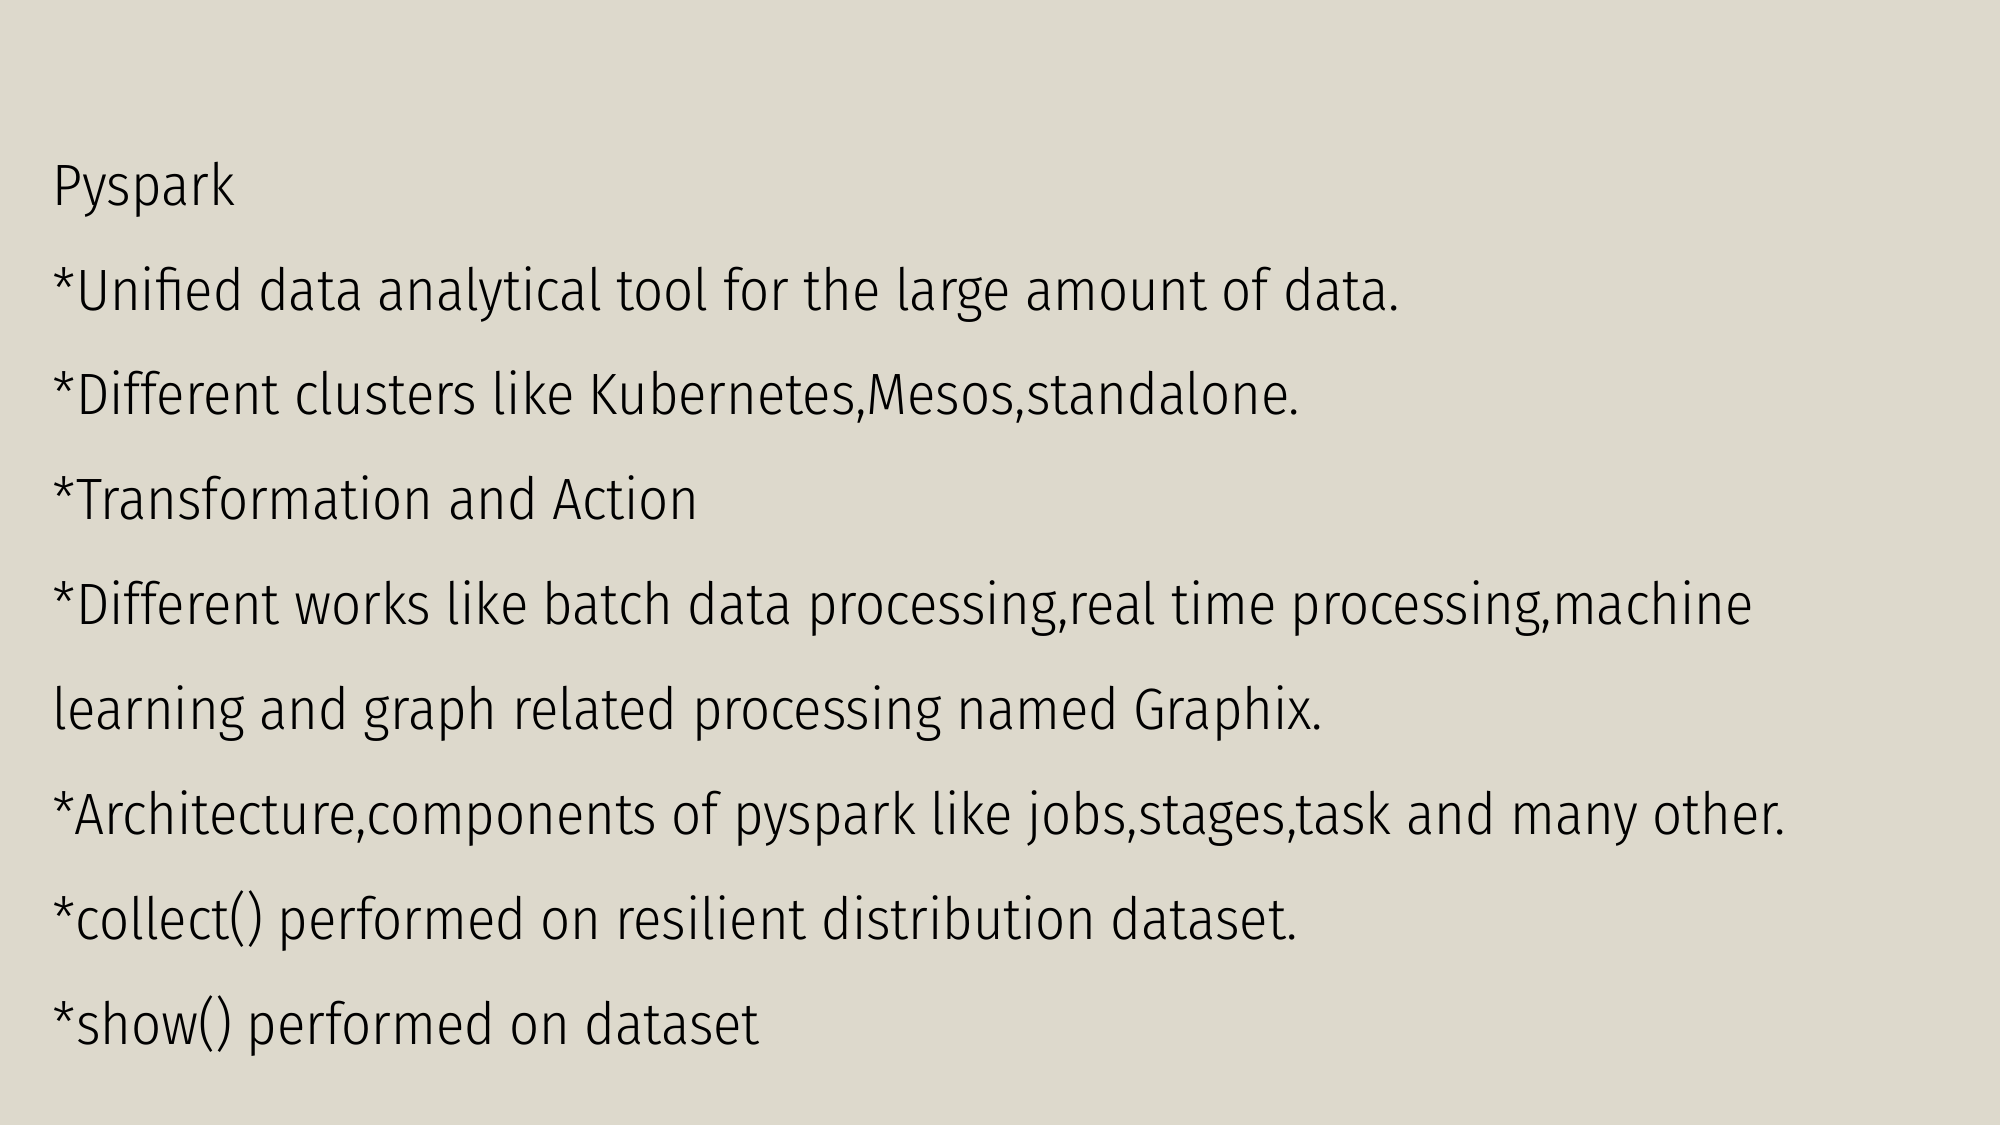

Pyspark
*Unified data analytical tool for the large amount of data.
*Different clusters like Kubernetes,Mesos,standalone.
*Transformation and Action
*Different works like batch data processing,real time processing,machine learning and graph related processing named Graphix.
*Architecture,components of pyspark like jobs,stages,task and many other.
*collect() performed on resilient distribution dataset.
*show() performed on dataset